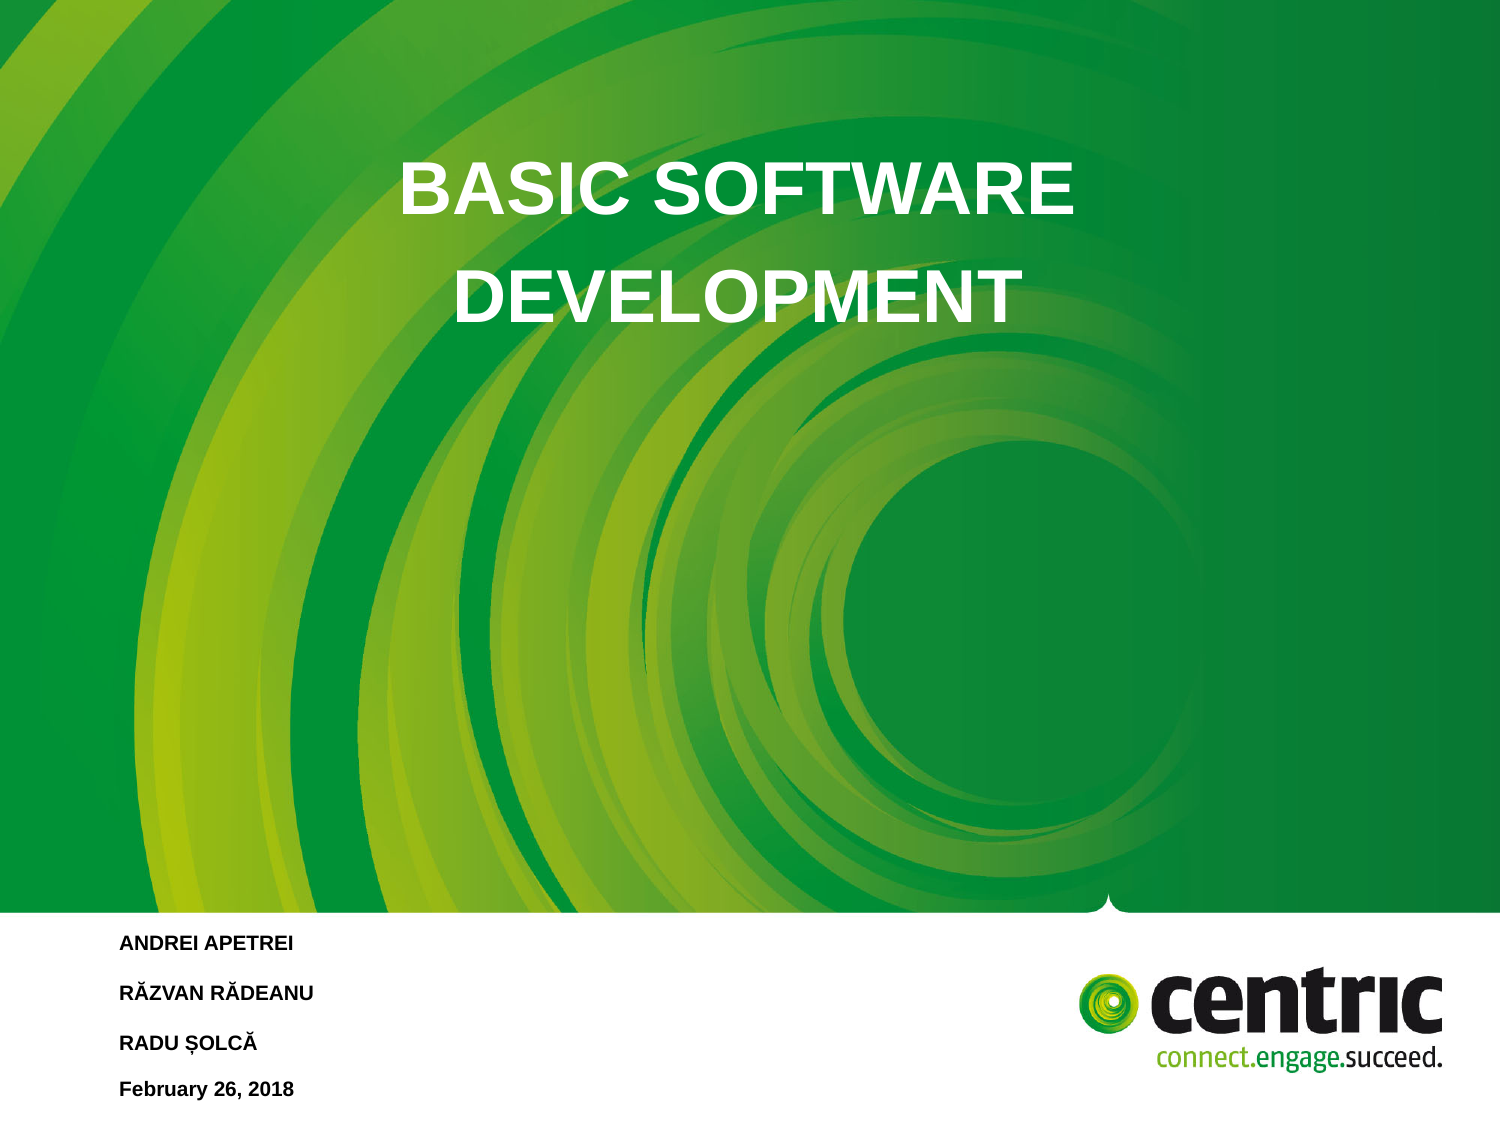

# Basic software development
Andrei Apetrei
Răzvan rădeanu

Radu șolcă
February 26, 2018